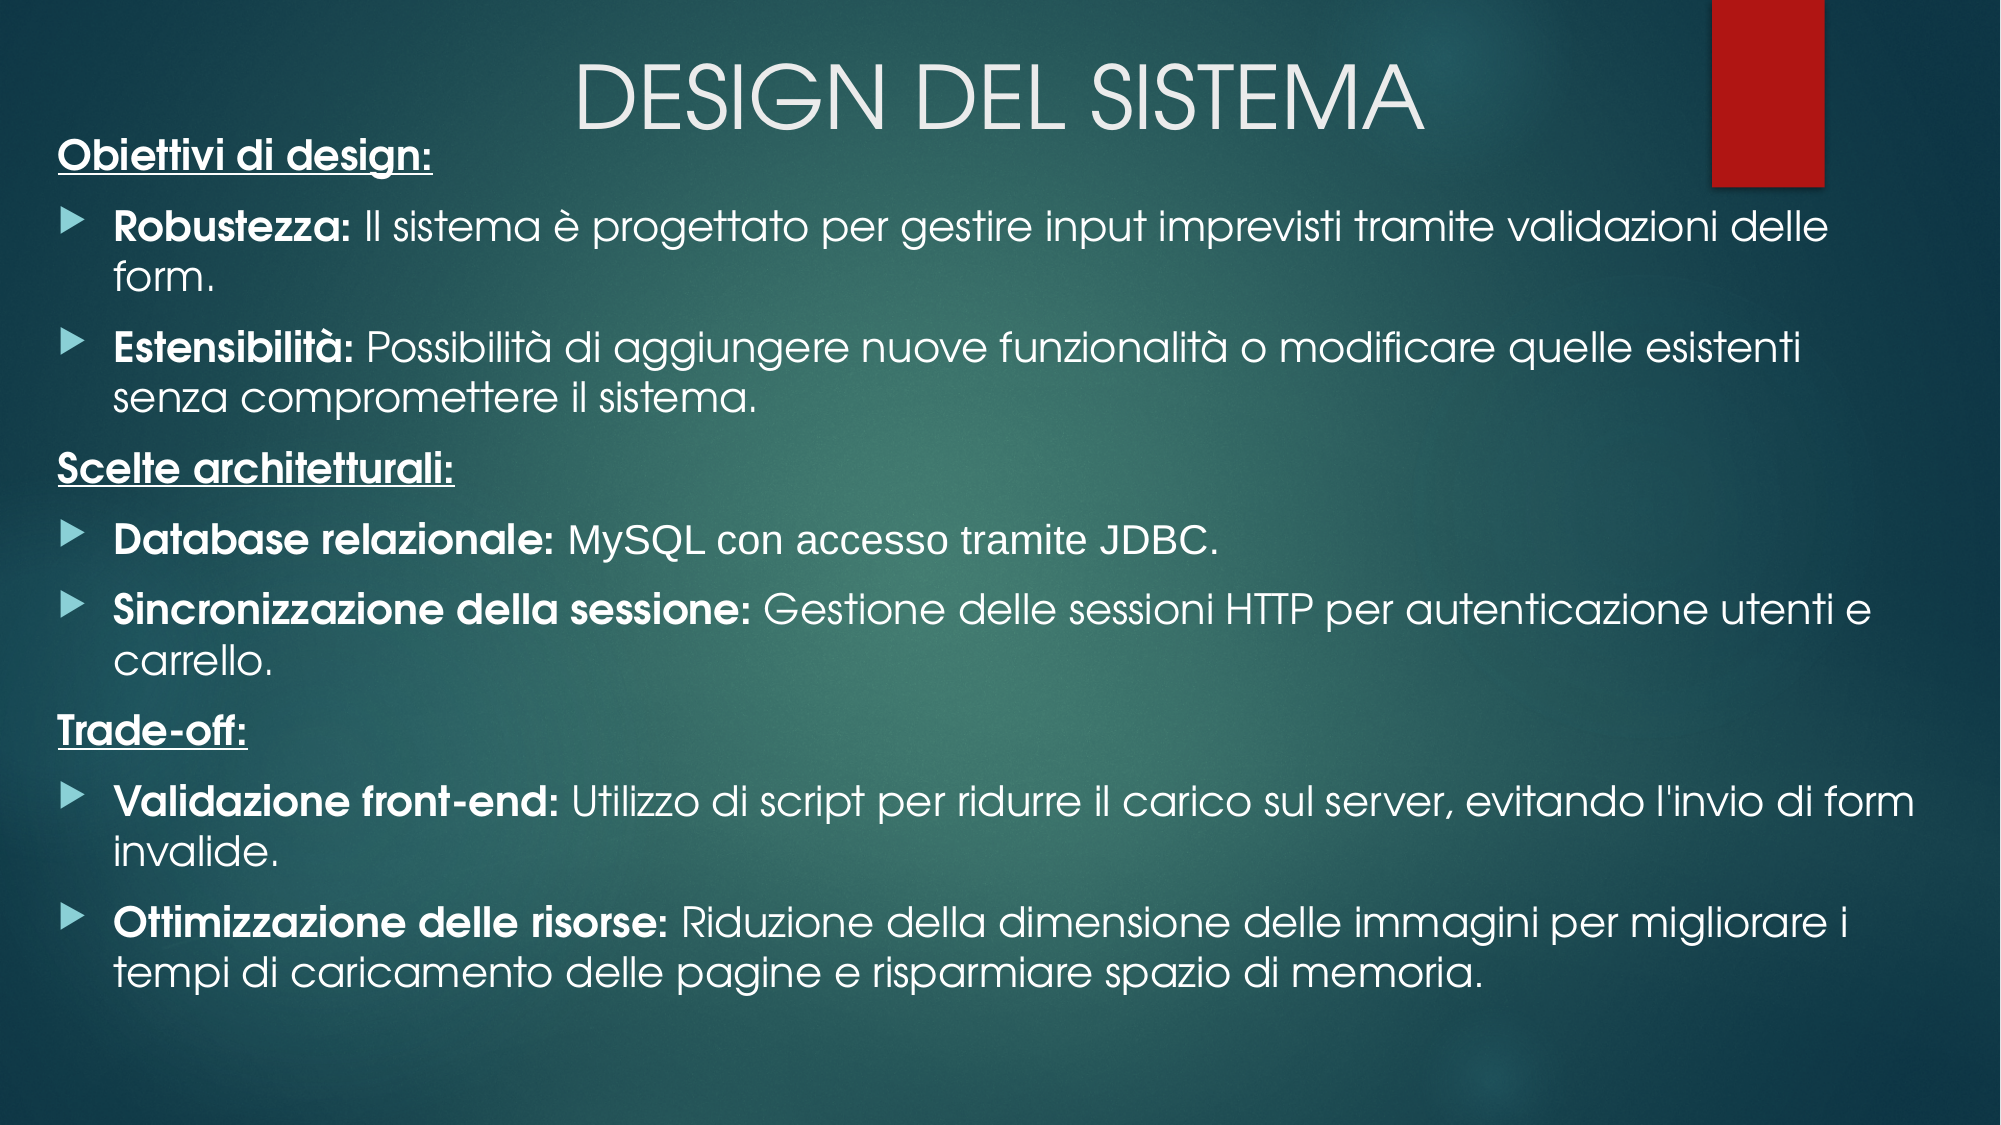

# DESIGN DEL SISTEMA
Obiettivi di design:
Robustezza: Il sistema è progettato per gestire input imprevisti tramite validazioni delle form.
Estensibilità: Possibilità di aggiungere nuove funzionalità o modificare quelle esistenti
senza compromettere il sistema.
Scelte architetturali:
Database relazionale: MySQL con accesso tramite JDBC.
Sincronizzazione della sessione: Gestione delle sessioni HTTP per autenticazione utenti e carrello.
Trade-off:
Validazione front-end: Utilizzo di script per ridurre il carico sul server, evitando l'invio di form invalide.
Ottimizzazione delle risorse: Riduzione della dimensione delle immagini per migliorare i tempi di caricamento delle pagine e risparmiare spazio di memoria.